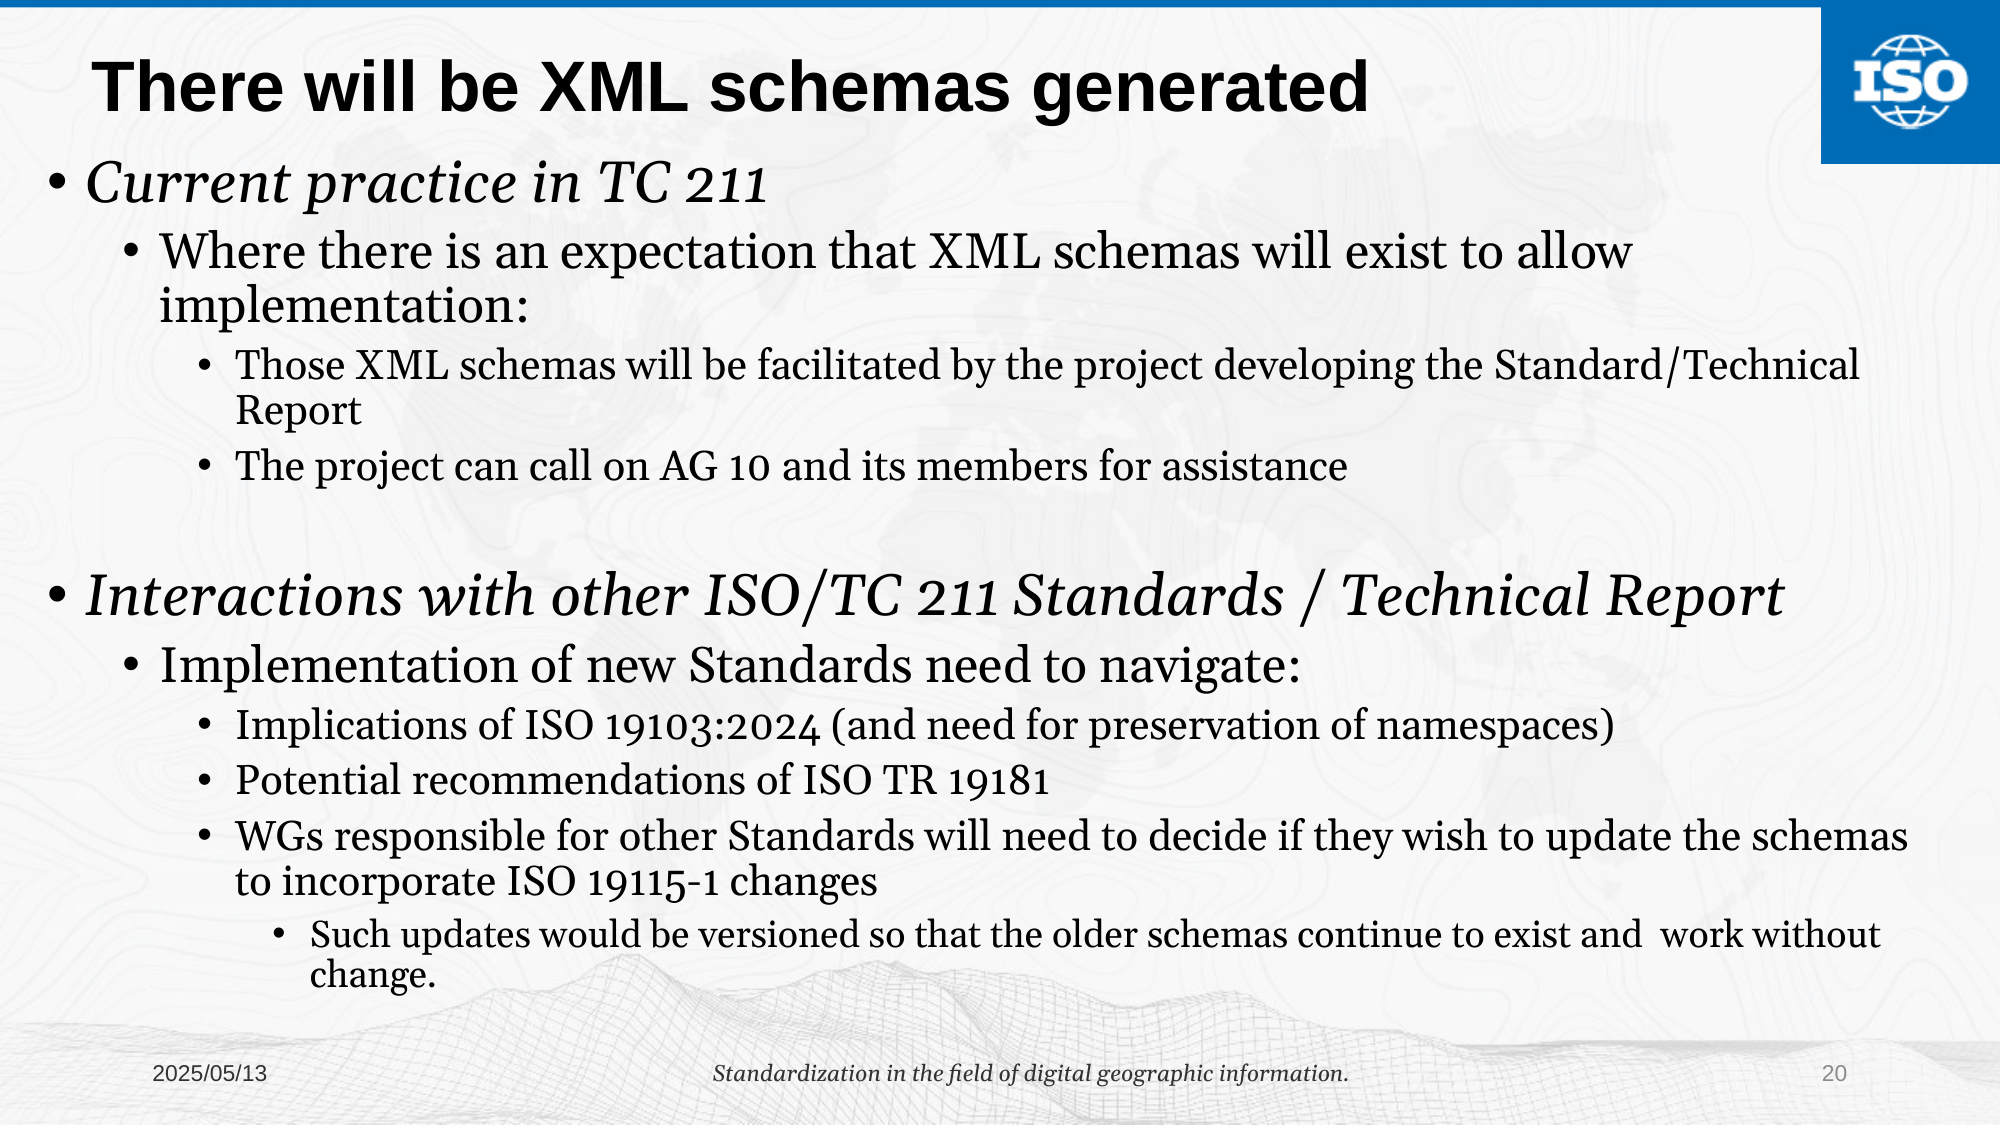

# There will be XML schemas generated
Current practice in TC 211
Where there is an expectation that XML schemas will exist to allow implementation:
Those XML schemas will be facilitated by the project developing the Standard/Technical Report
The project can call on AG 10 and its members for assistance

Interactions with other ISO/TC 211 Standards / Technical Report
Implementation of new Standards need to navigate:
Implications of ISO 19103:2024 (and need for preservation of namespaces)
Potential recommendations of ISO TR 19181
WGs responsible for other Standards will need to decide if they wish to update the schemas to incorporate ISO 19115-1 changes
Such updates would be versioned so that the older schemas continue to exist and  work without change.

2025/05/13
Standardization in the field of digital geographic information.
20